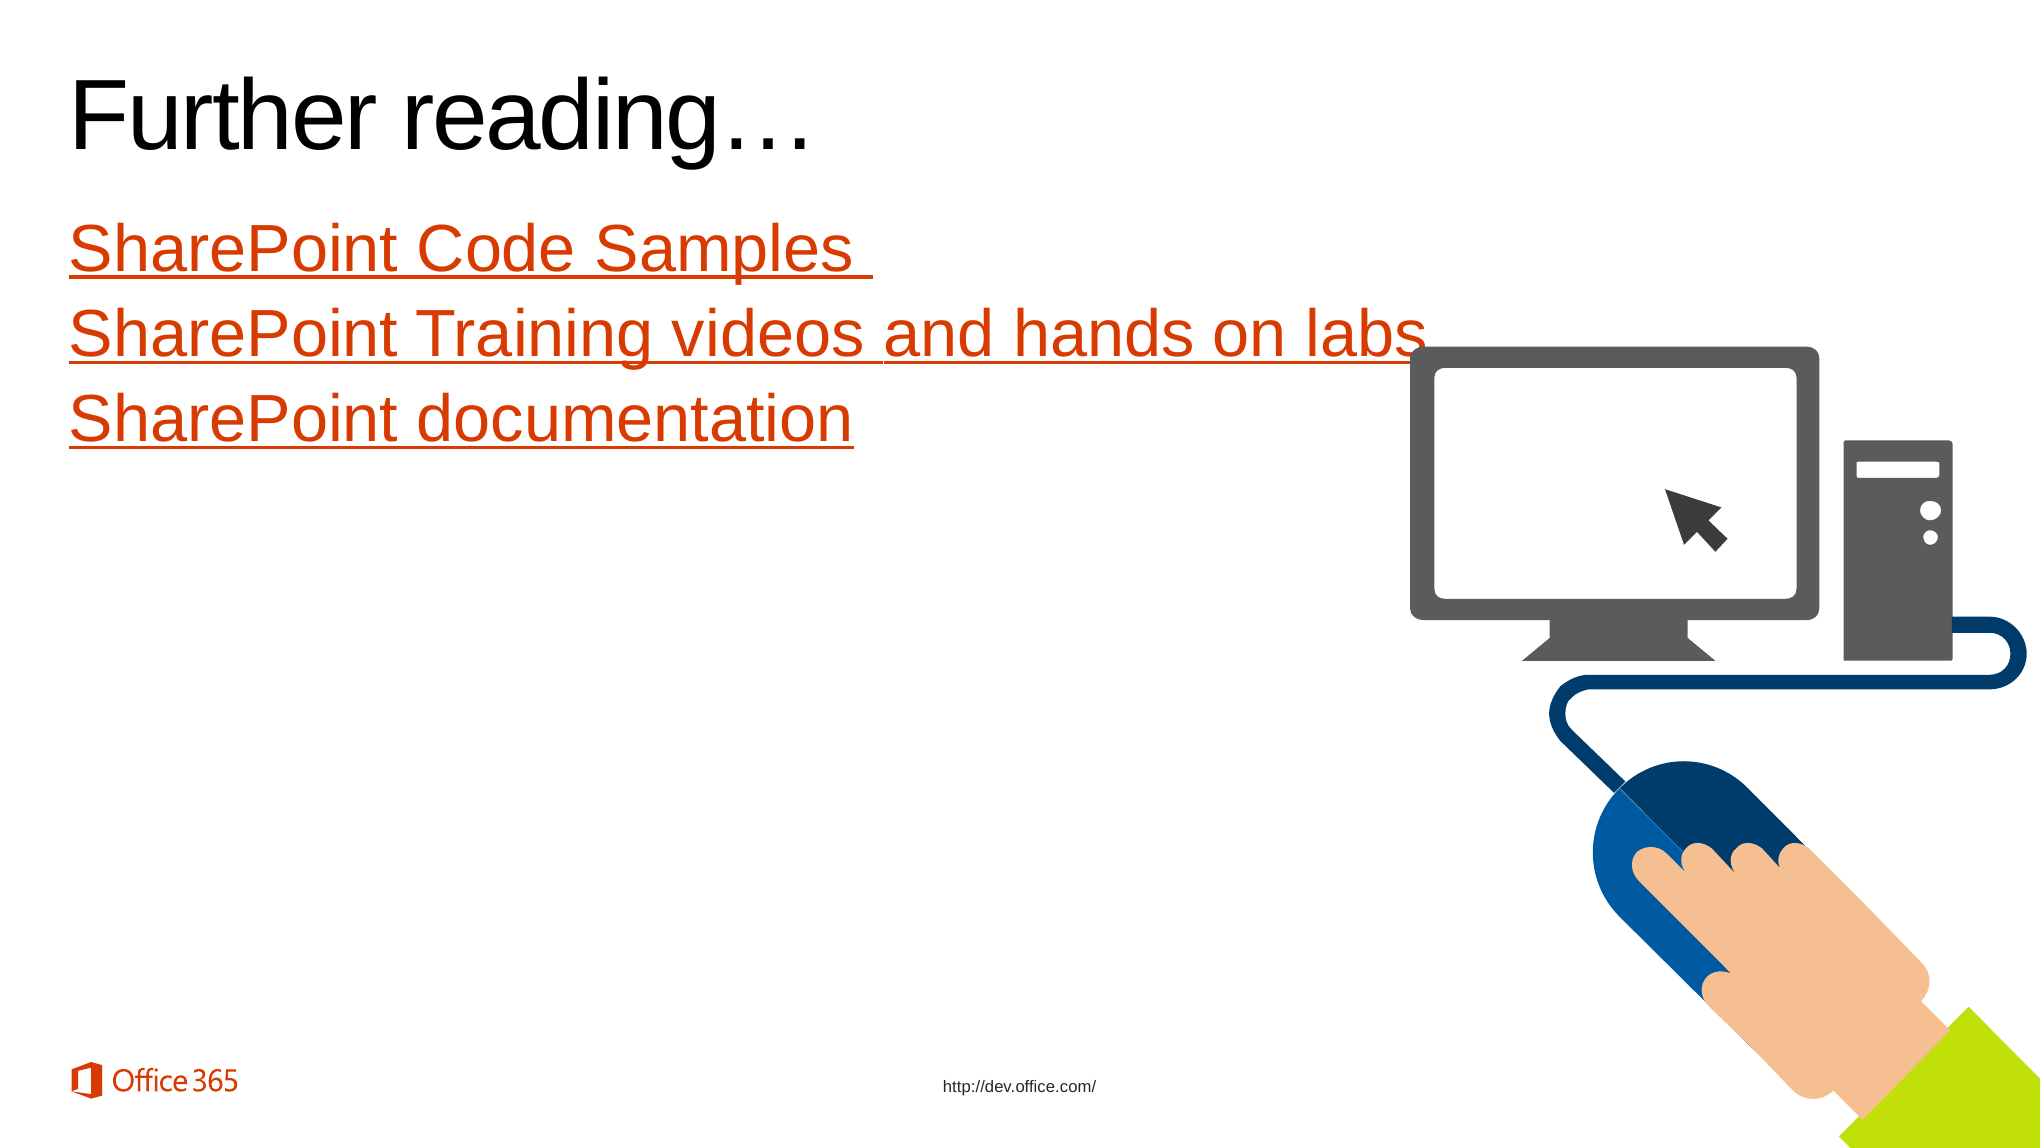

# Further reading…
SharePoint Code Samples
SharePoint Training videos and hands on labs
SharePoint documentation